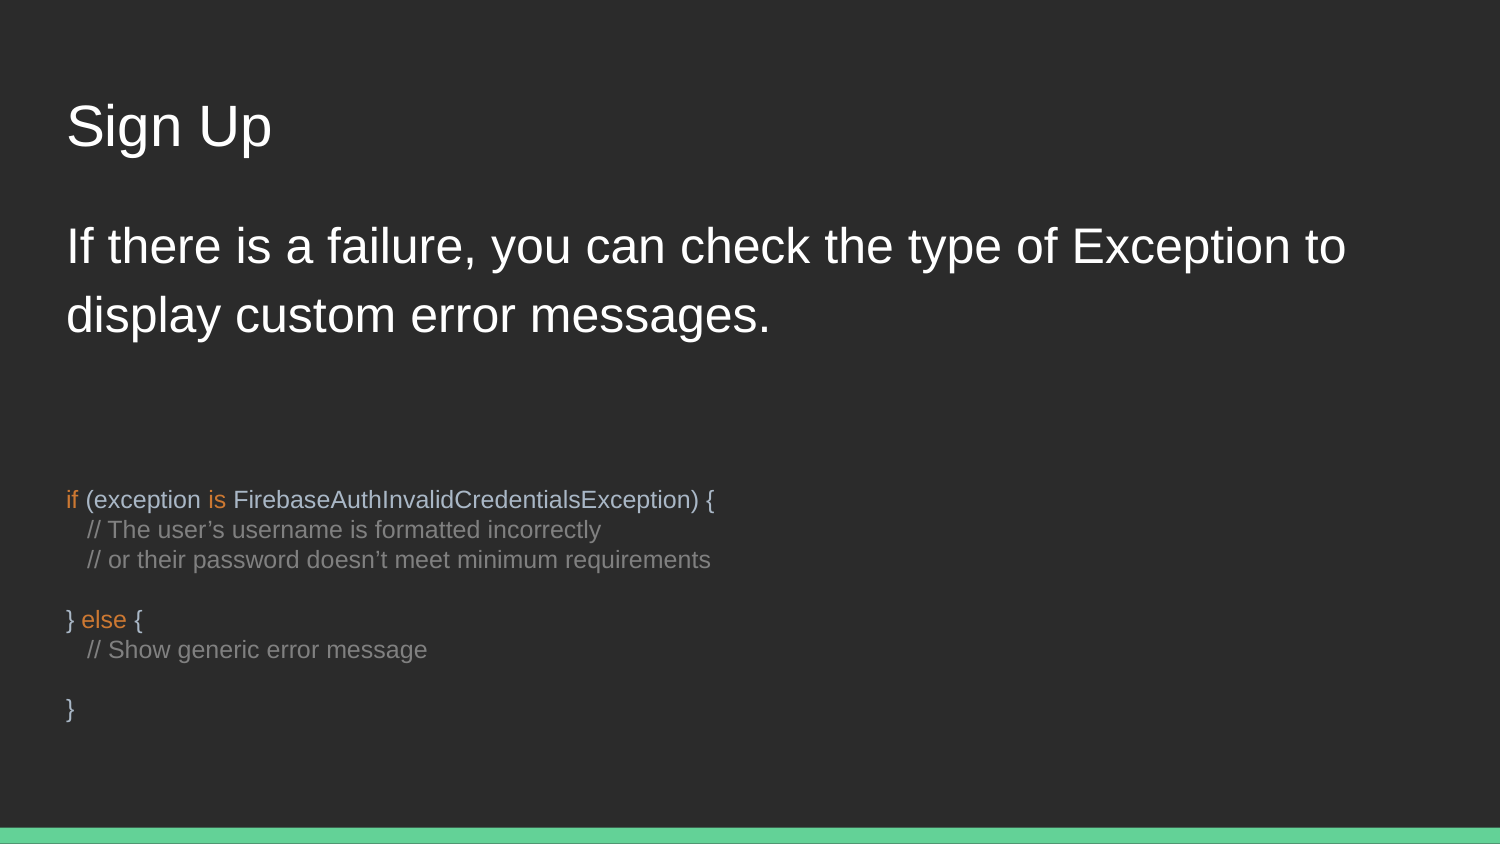

# Sign Up
If there is a failure, you can check the type of Exception to display custom error messages.

if (exception is FirebaseAuthInvalidCredentialsException) {
   // The user’s username is formatted incorrectly
   // or their password doesn’t meet minimum requirements

} else {
   // Show generic error message

}